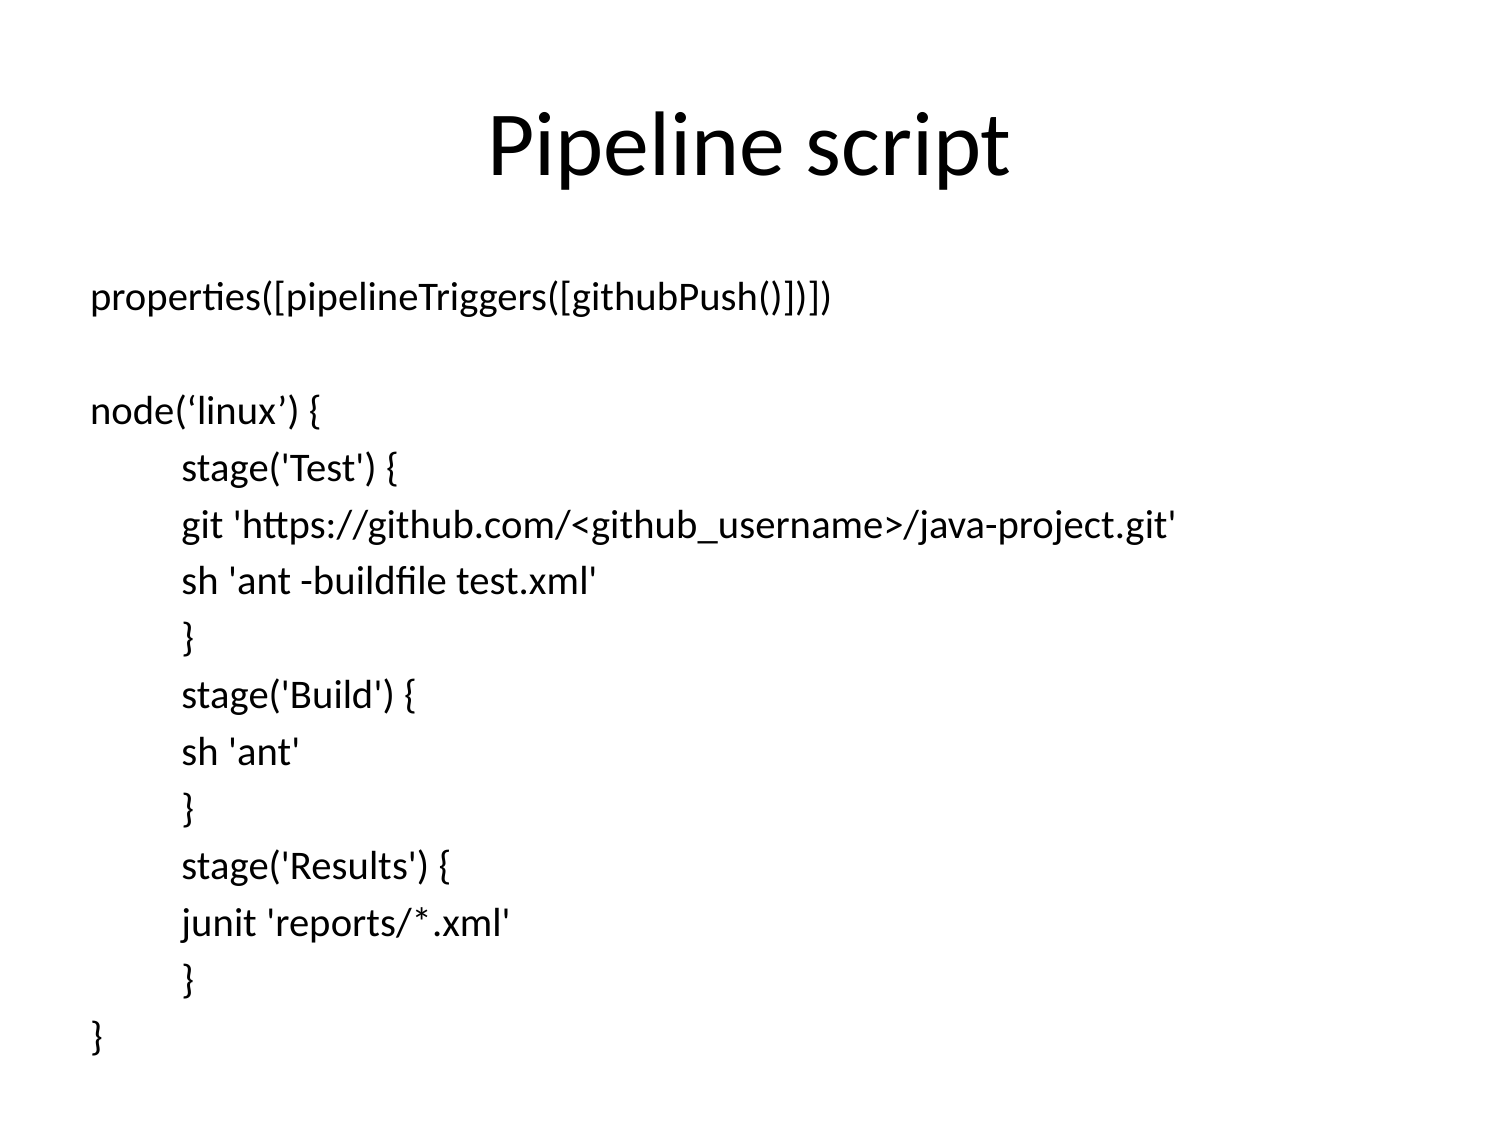

# Pipeline script
properties([pipelineTriggers([githubPush()])])

node(‘linux’) {
	stage('Test') {
		git 'https://github.com/<github_username>/java-project.git'
		sh 'ant -buildfile test.xml'
	}
	stage('Build') {
		sh 'ant'
	}
	stage('Results') {
		junit 'reports/*.xml'
	}
}